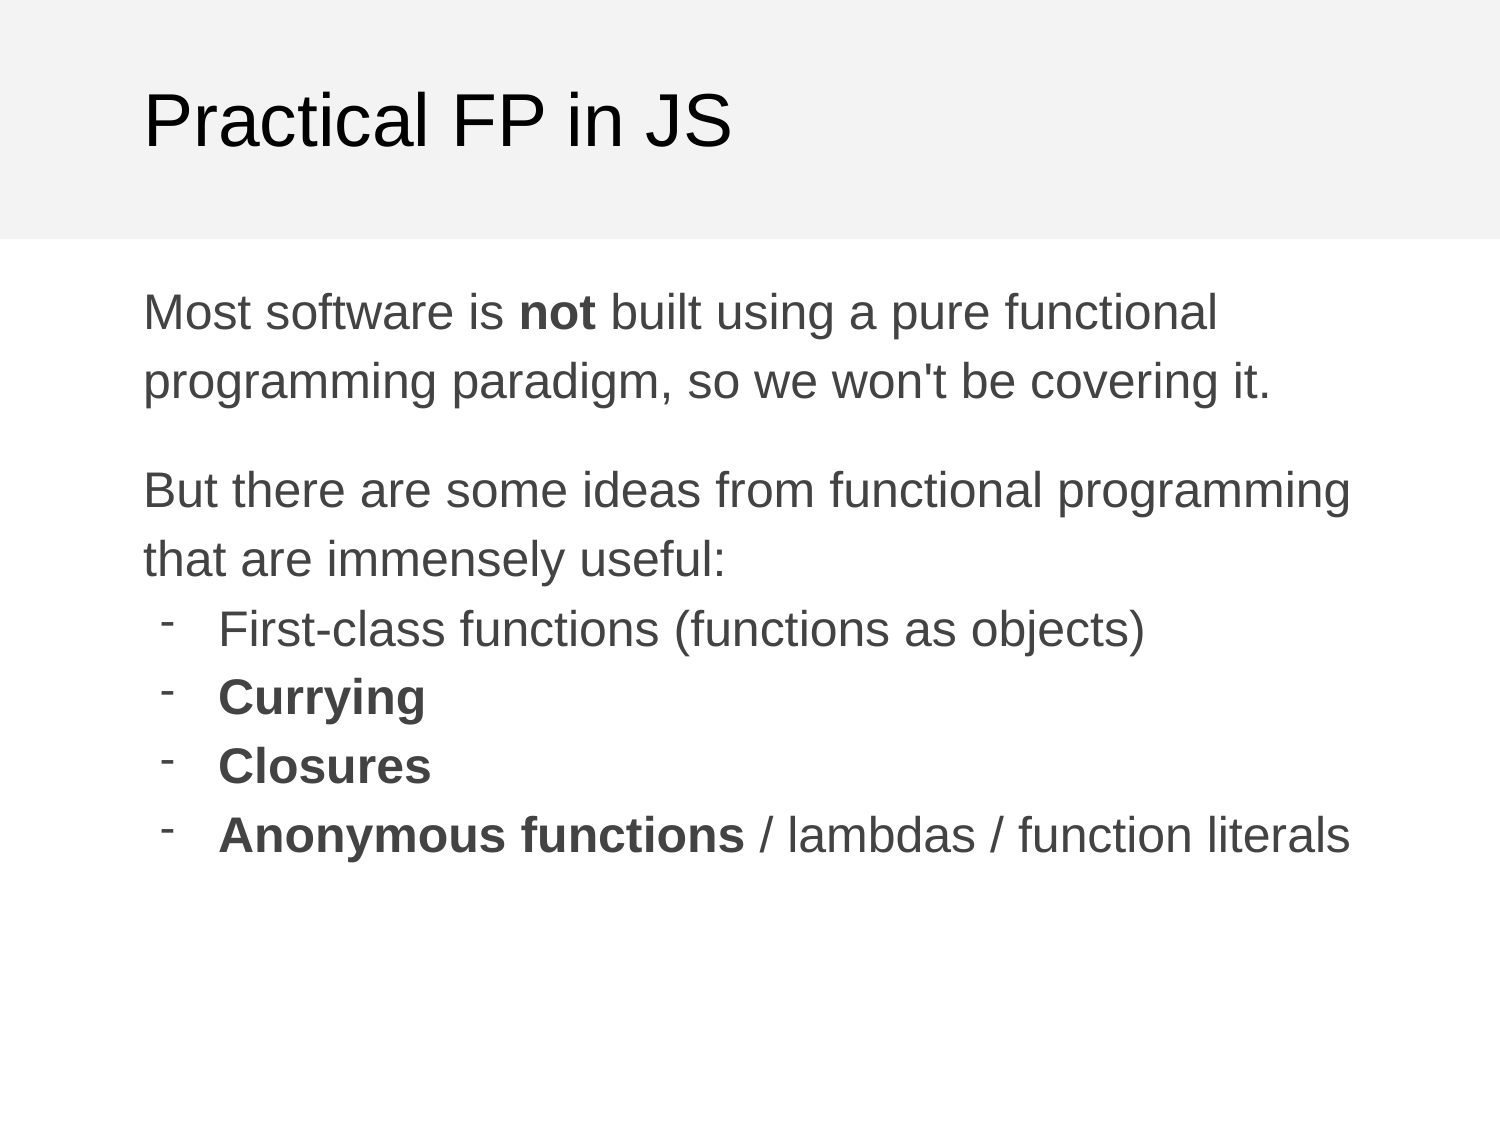

Practical FP in JS
Most software is not built using a pure functional programming paradigm, so we won't be covering it.

But there are some ideas from functional programming that are immensely useful:
First-class functions (functions as objects)
Currying
Closures
Anonymous functions / lambdas / function literals